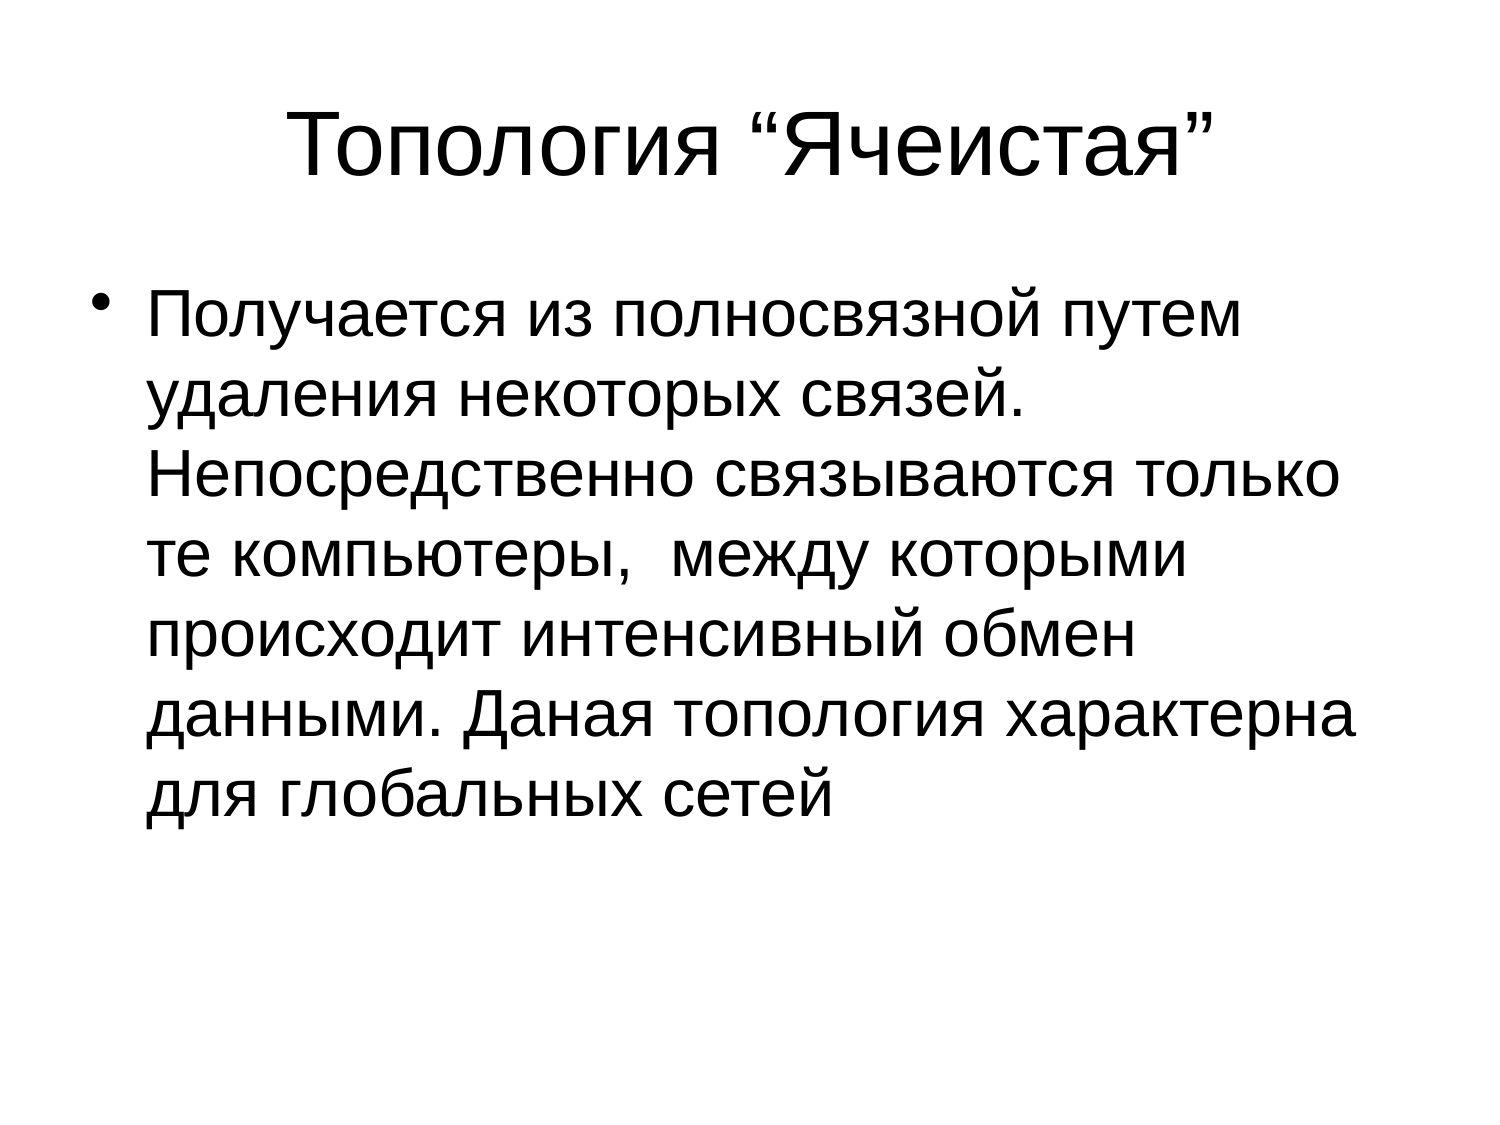

# Топология “Ячеистая”
Получается из полносвязной путем удаления некоторых связей. Непосредственно связываются только те компьютеры,  между которыми происходит интенсивный обмен данными. Даная топология характерна для глобальных сетей